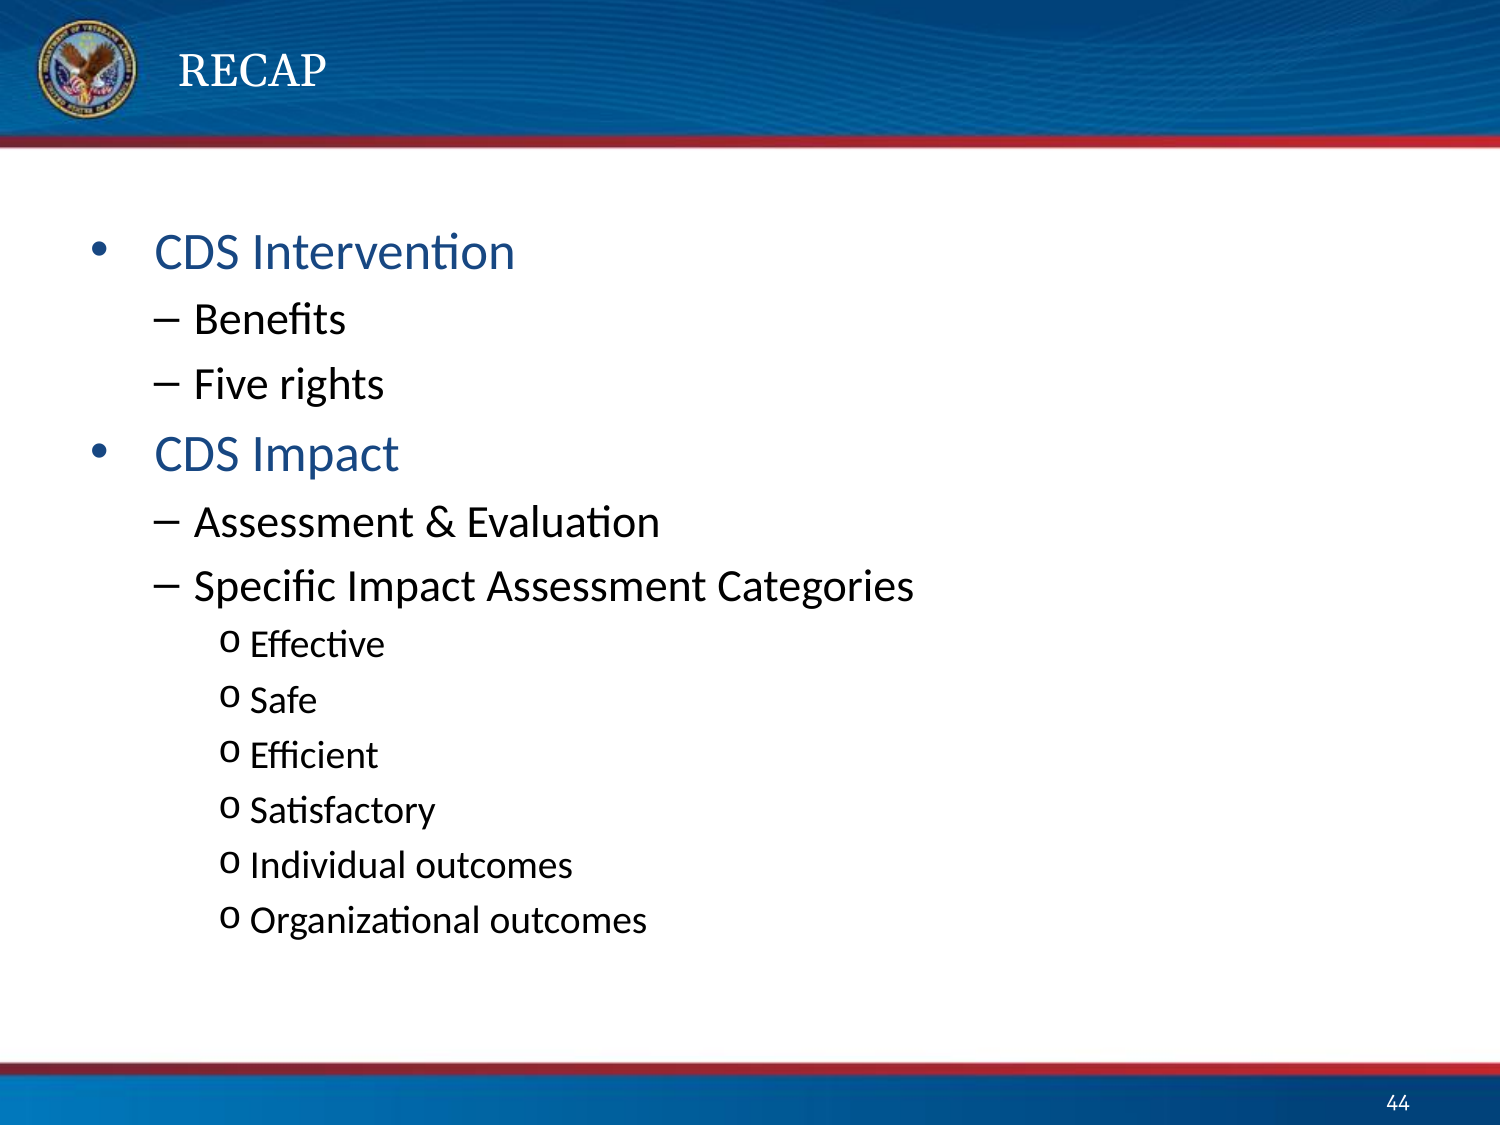

# Recap
CDS Intervention
Benefits
Five rights
CDS Impact
Assessment & Evaluation
Specific Impact Assessment Categories
Effective
Safe
Efficient
Satisfactory
Individual outcomes
Organizational outcomes
44